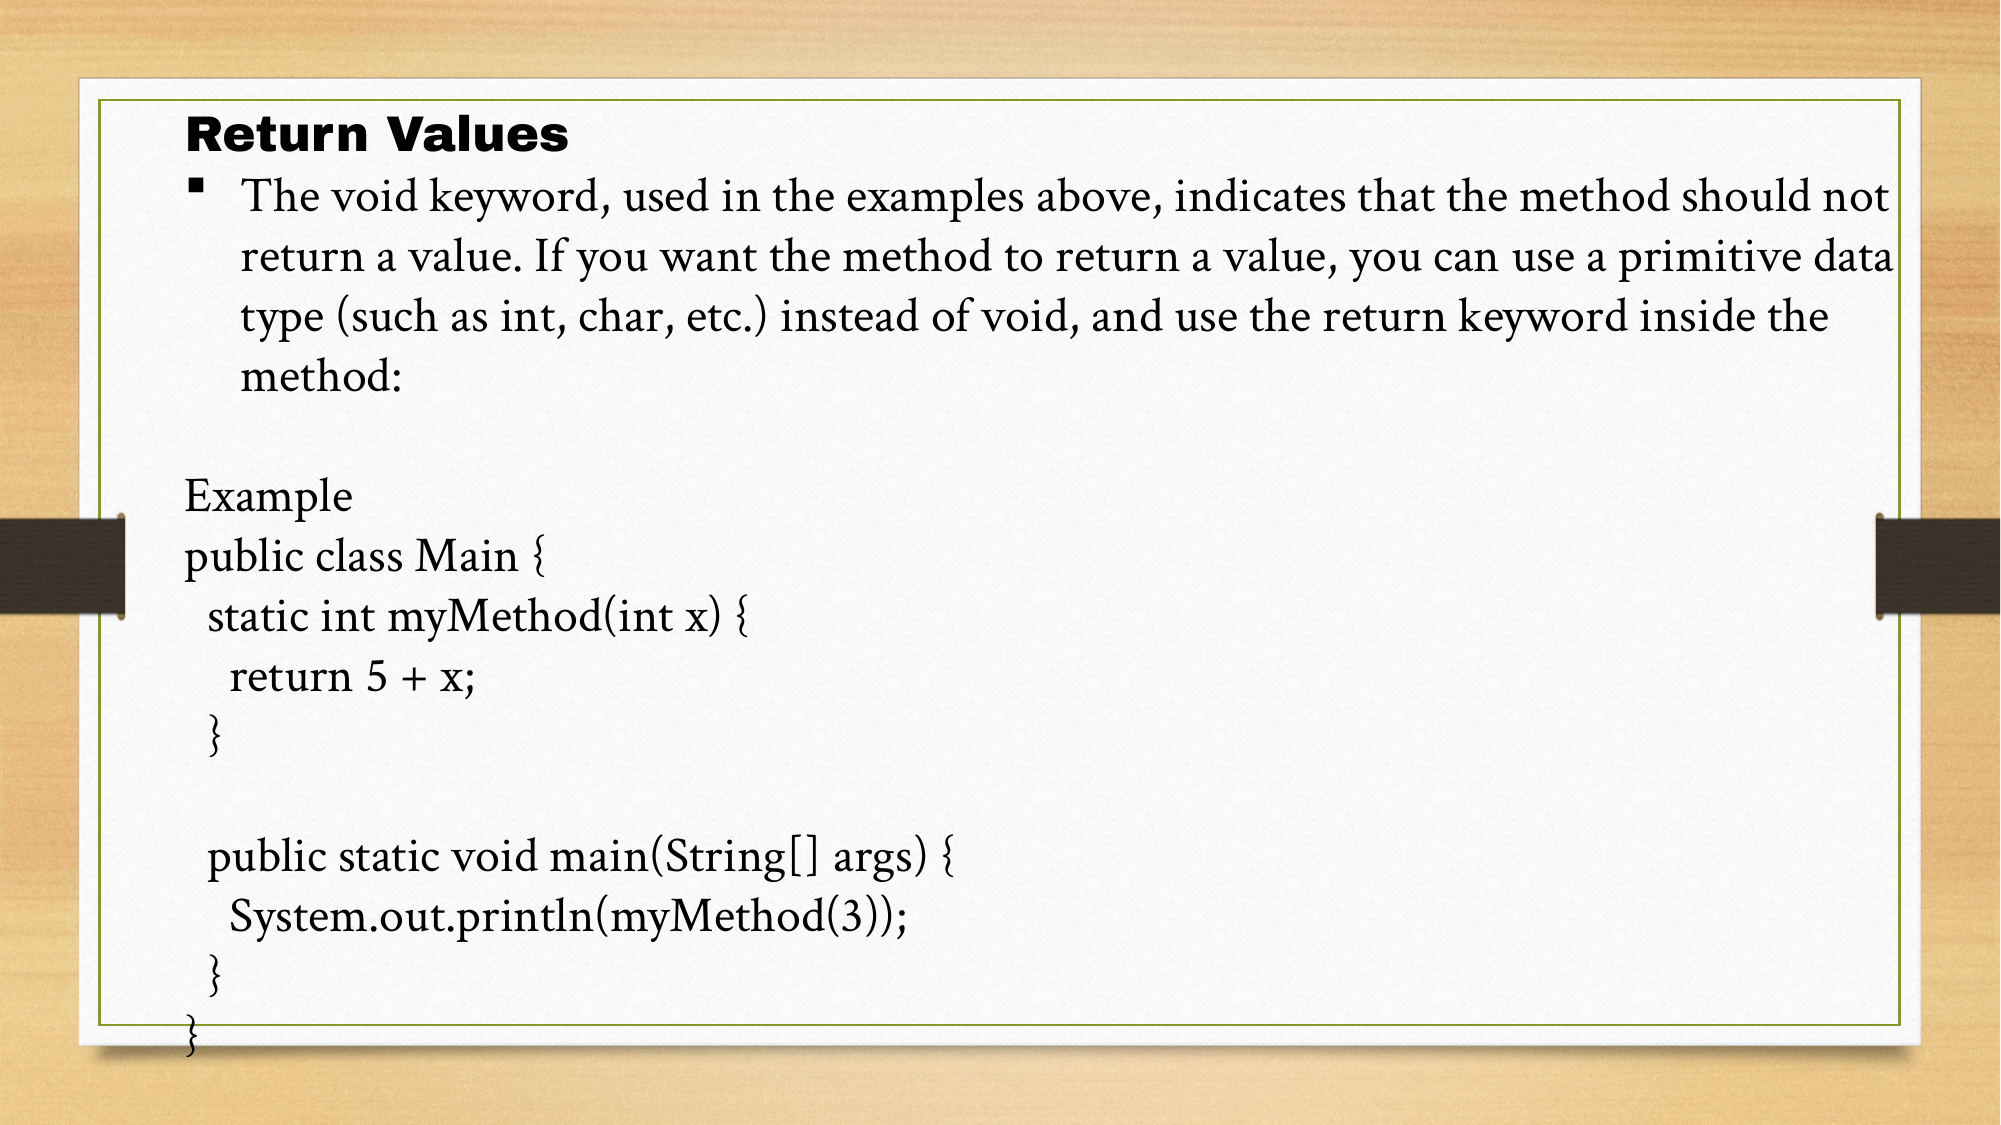

Return Values
The void keyword, used in the examples above, indicates that the method should not return a value. If you want the method to return a value, you can use a primitive data type (such as int, char, etc.) instead of void, and use the return keyword inside the method:

Example
public class Main {
  static int myMethod(int x) {
    return 5 + x;
  }

  public static void main(String[] args) {
    System.out.println(myMethod(3));
  }
}